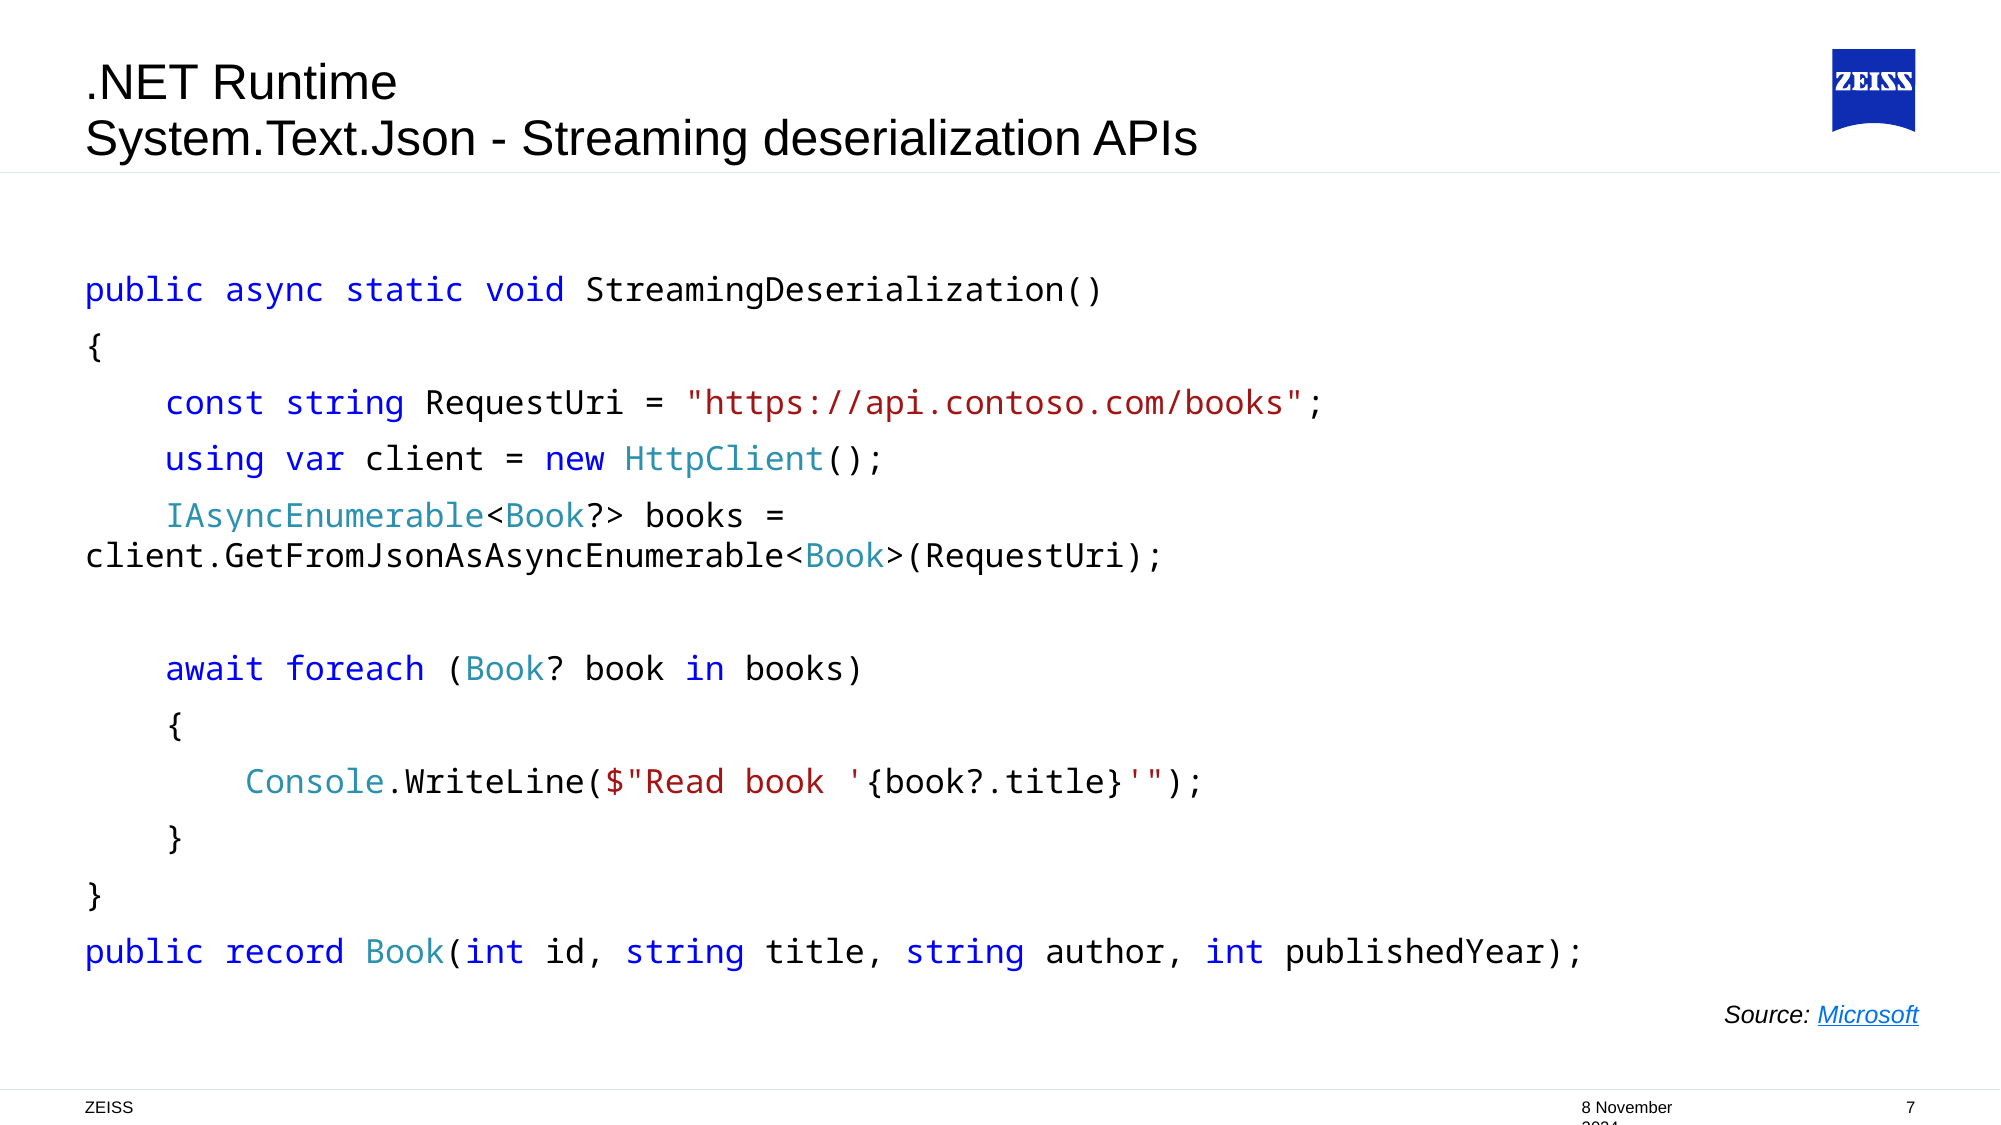

# .NET Runtime
System.Text.Json - Streaming deserialization APIs
public async static void StreamingDeserialization()
{
    const string RequestUri = "https://api.contoso.com/books";
    using var client = new HttpClient();
    IAsyncEnumerable<Book?> books = 	client.GetFromJsonAsAsyncEnumerable<Book>(RequestUri);

    await foreach (Book? book in books)
    {
        Console.WriteLine($"Read book '{book?.title}'");
    }
}
public record Book(int id, string title, string author, int publishedYear);
Source: Microsoft
ZEISS
8 November 2024
7